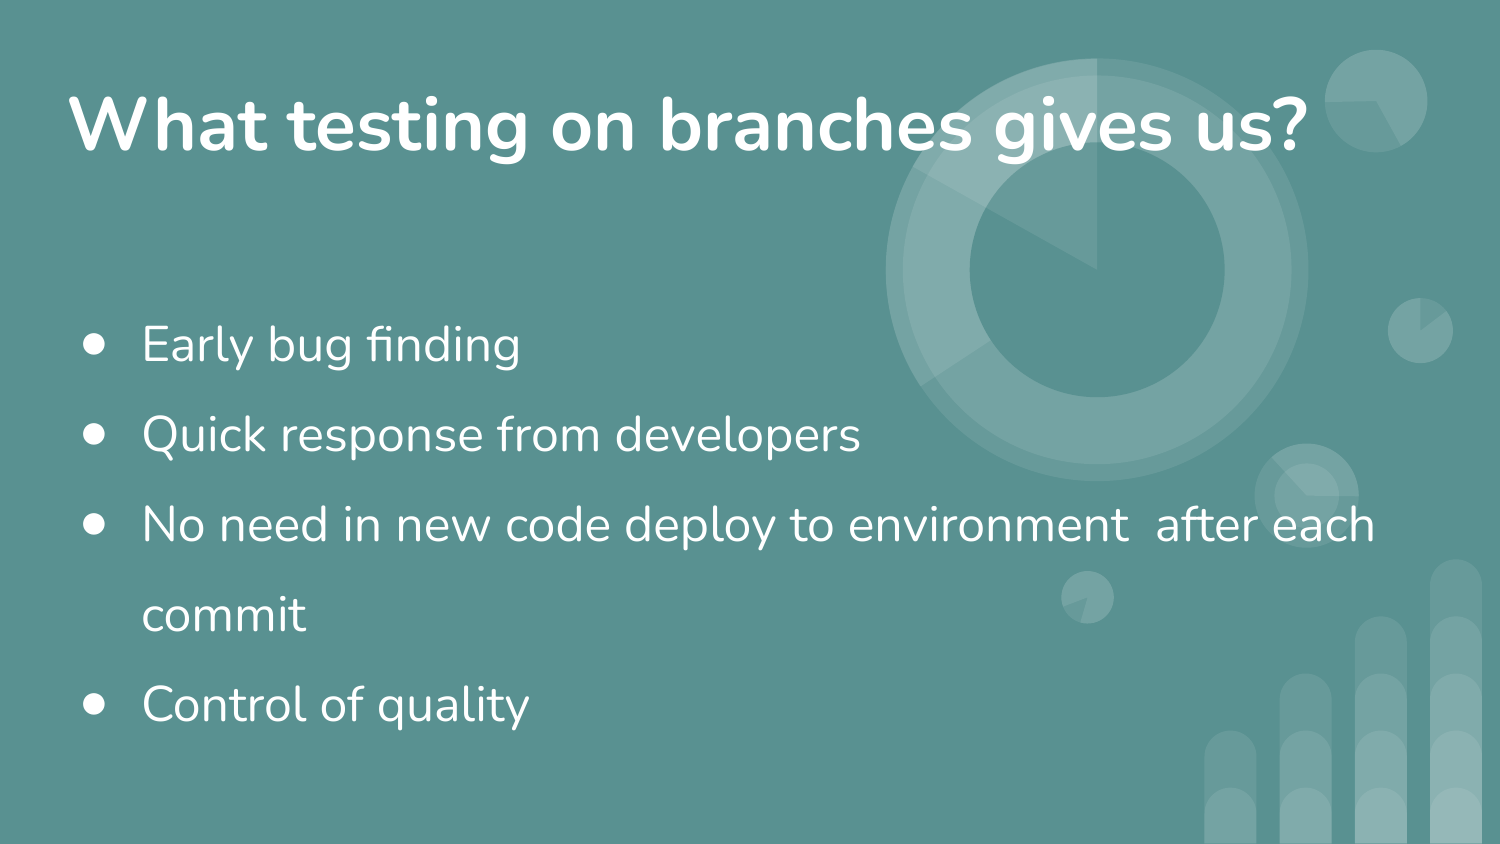

# What testing on branches gives us?

Early bug finding
Quick response from developers
No need in new code deploy to environment  after each commit
Control of quality